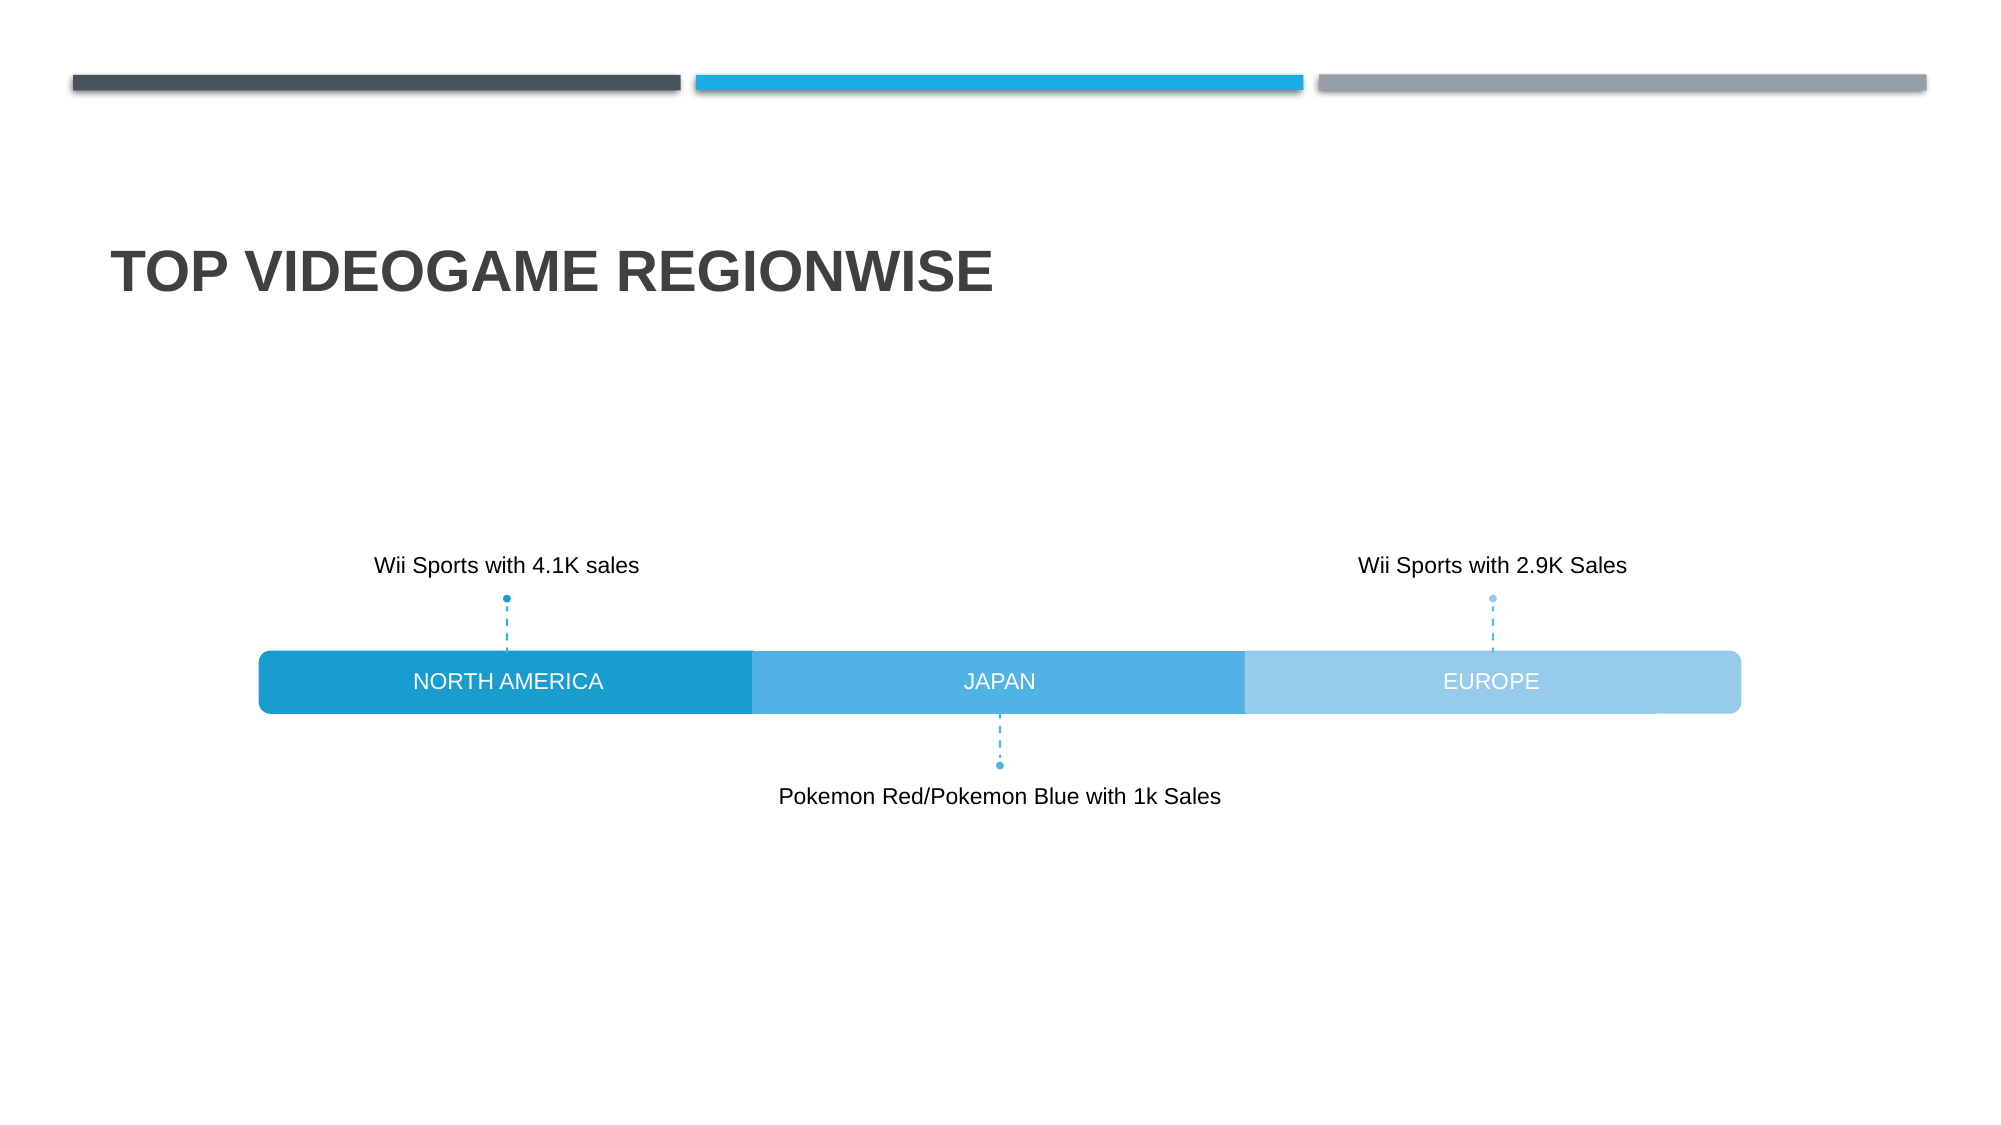

# TOP VIDEOGAME REGIONWISE
NORTH AMERICA
Wii Sports with 4.1K sales
JAPAN
Pokemon Red/Pokemon Blue with 1k Sales
EUROPE
Wii Sports with 2.9K Sales